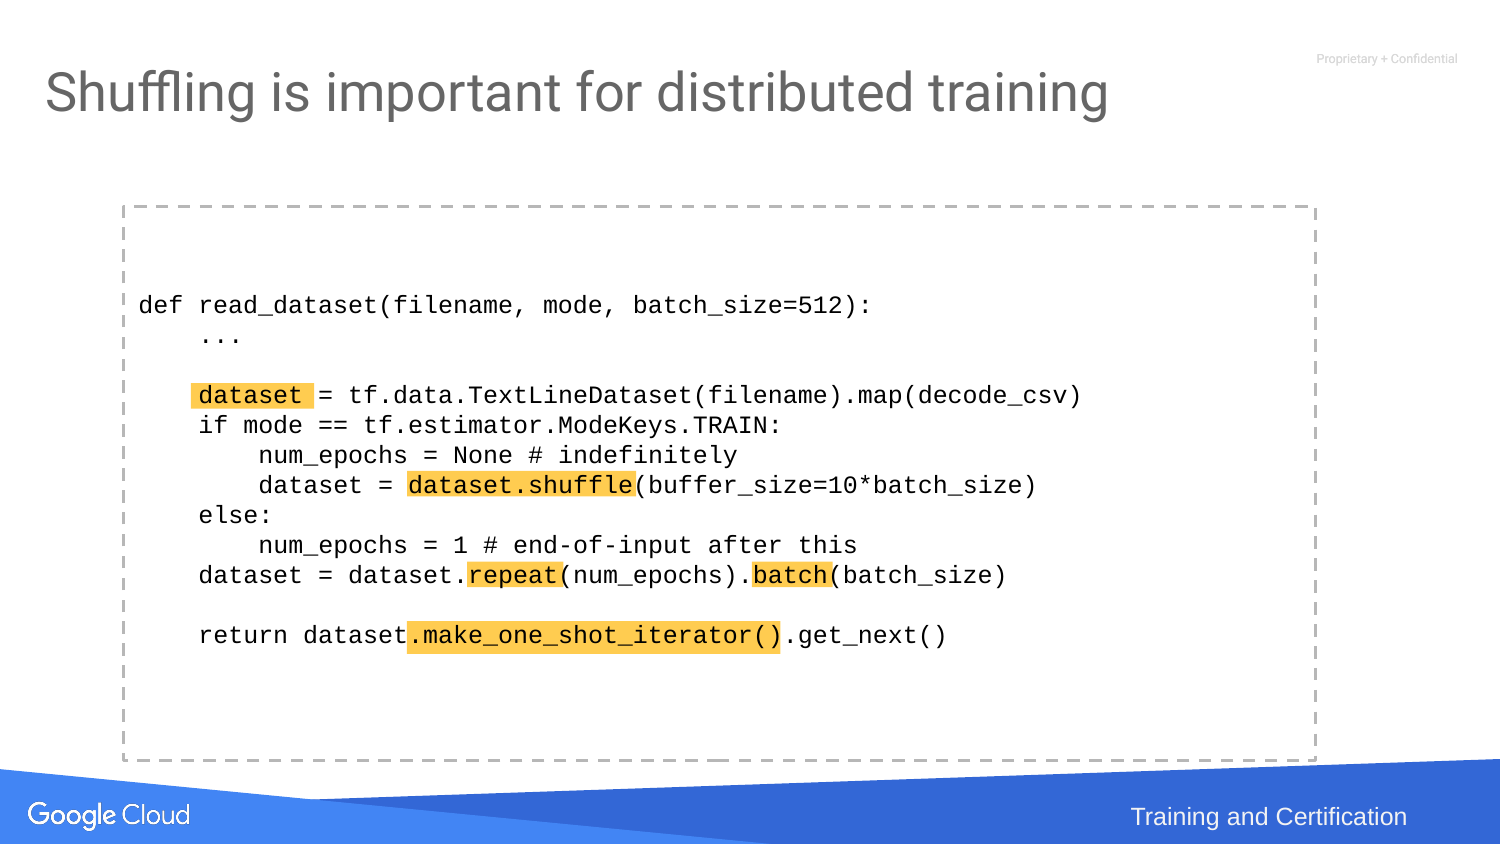

# Shuffling is important for distributed training
def read_dataset(filename, mode, batch_size=512):
    ...

    dataset = tf.data.TextLineDataset(filename).map(decode_csv)
    if mode == tf.estimator.ModeKeys.TRAIN:
        num_epochs = None # indefinitely
        dataset = dataset.shuffle(buffer_size=10*batch_size)
    else:
        num_epochs = 1 # end-of-input after this
    dataset = dataset.repeat(num_epochs).batch(batch_size)

    return dataset.make_one_shot_iterator().get_next()